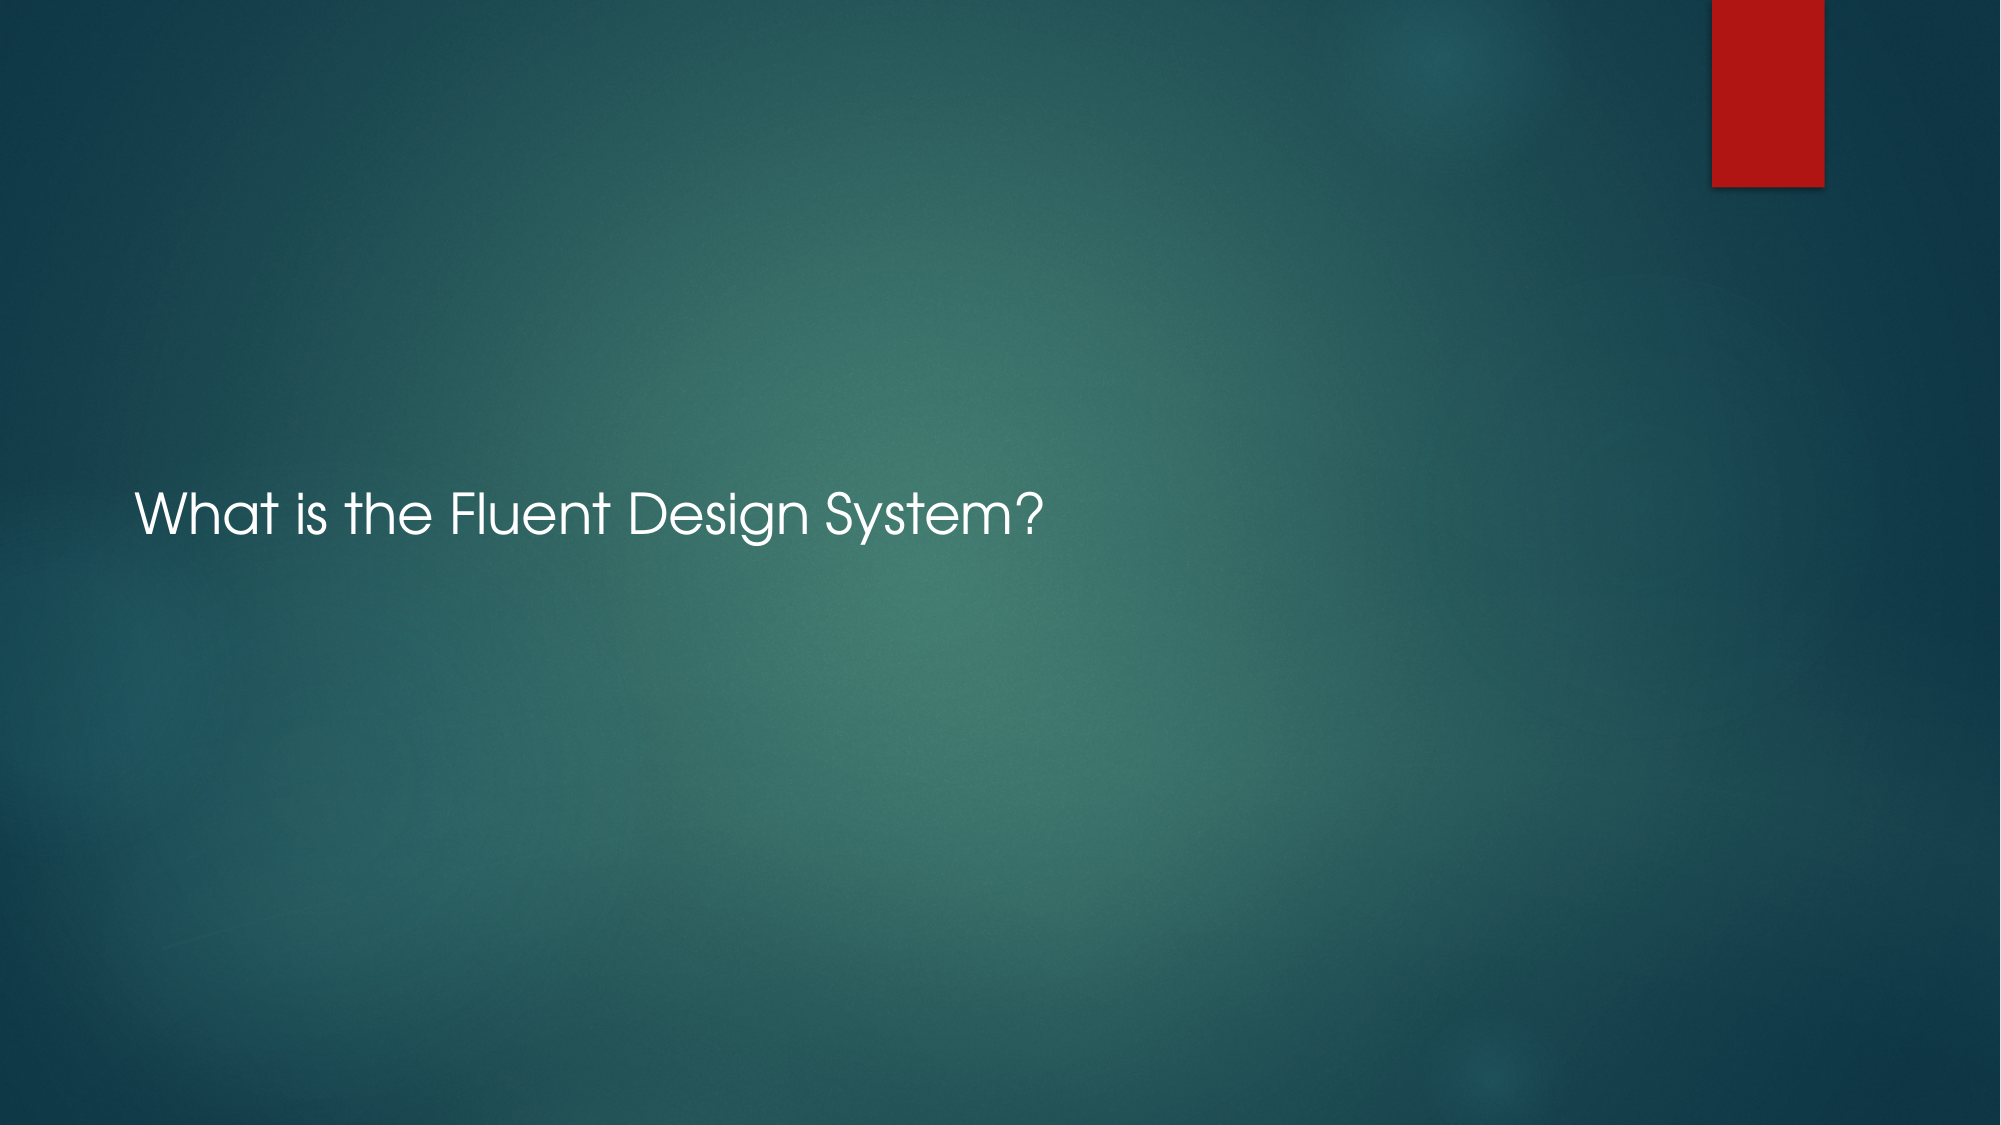

# What is the Fluent Design System?